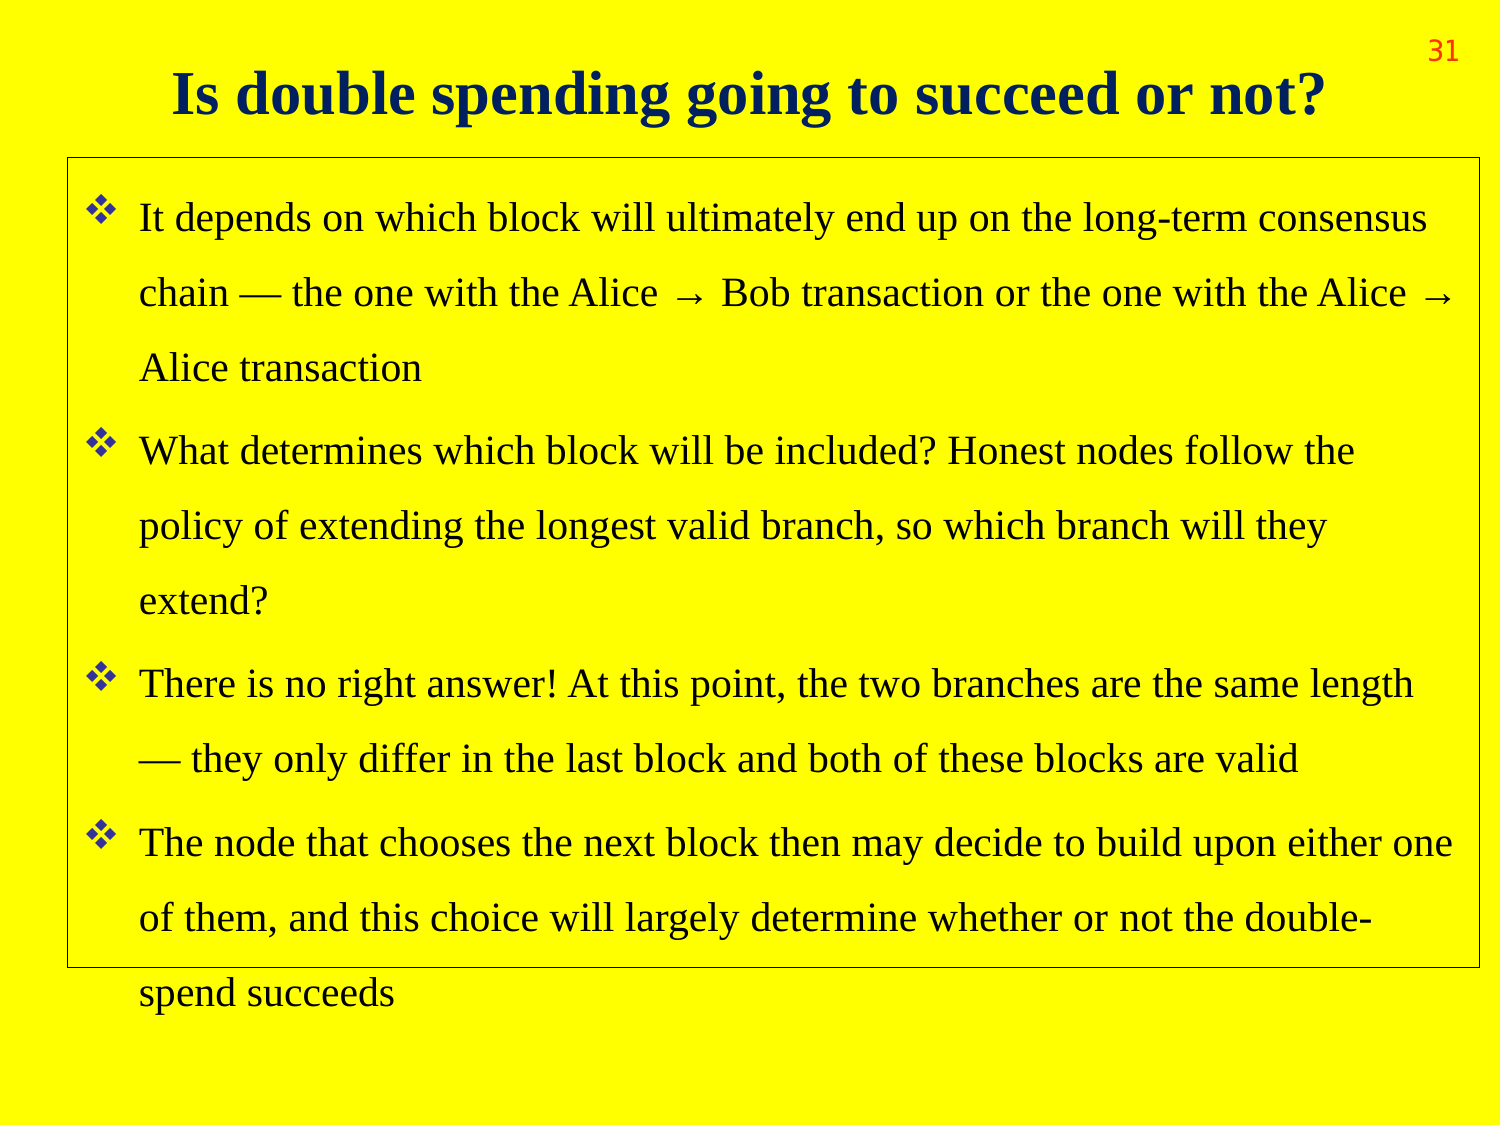

# Is double spending going to succeed or not?
31
It depends on which block will ultimately end up on the long‐term consensus chain — the one with the Alice → Bob transaction or the one with the Alice → Alice transaction
What determines which block will be included? Honest nodes follow the policy of extending the longest valid branch, so which branch will they extend?
There is no right answer! At this point, the two branches are the same length — they only differ in the last block and both of these blocks are valid
The node that chooses the next block then may decide to build upon either one of them, and this choice will largely determine whether or not the double‐spend succeeds